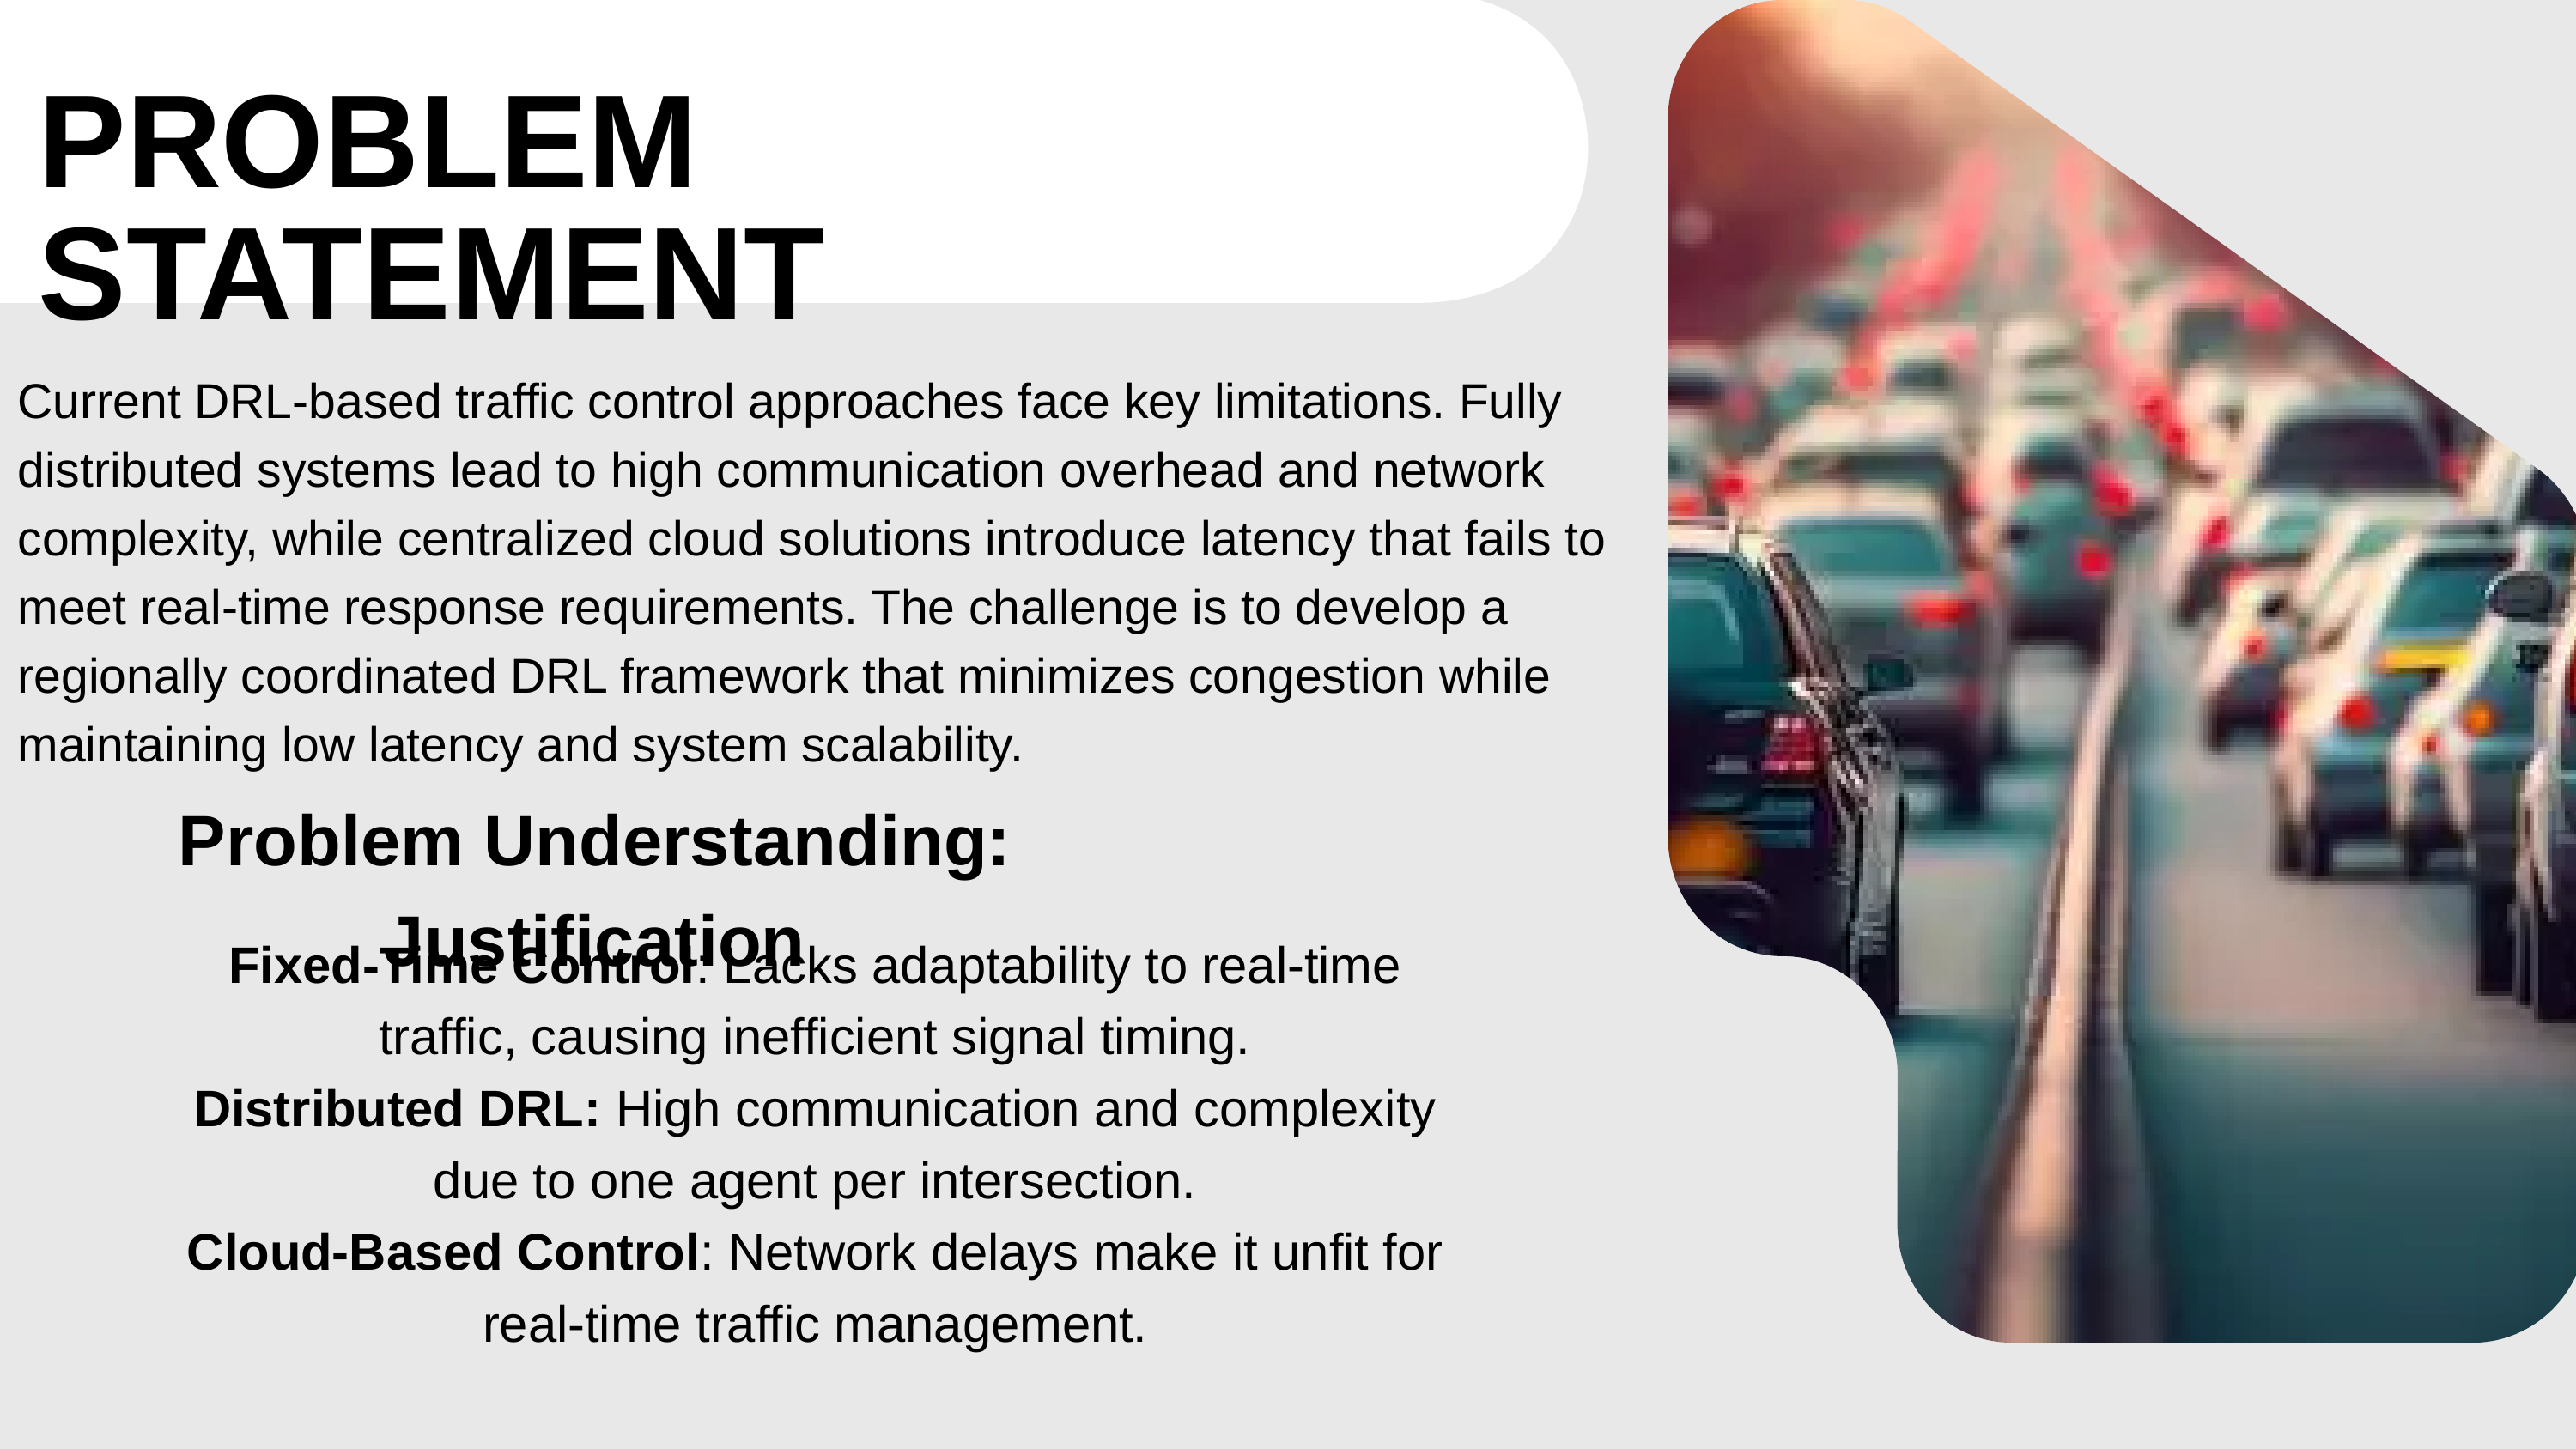

PROBLEM STATEMENT
Current DRL-based traffic control approaches face key limitations. Fully distributed systems lead to high communication overhead and network complexity, while centralized cloud solutions introduce latency that fails to meet real-time response requirements. The challenge is to develop a regionally coordinated DRL framework that minimizes congestion while maintaining low latency and system scalability.
Problem Understanding: Justification
Fixed-Time Control: Lacks adaptability to real-time traffic, causing inefficient signal timing.
Distributed DRL: High communication and complexity due to one agent per intersection.
Cloud-Based Control: Network delays make it unfit for real-time traffic management.